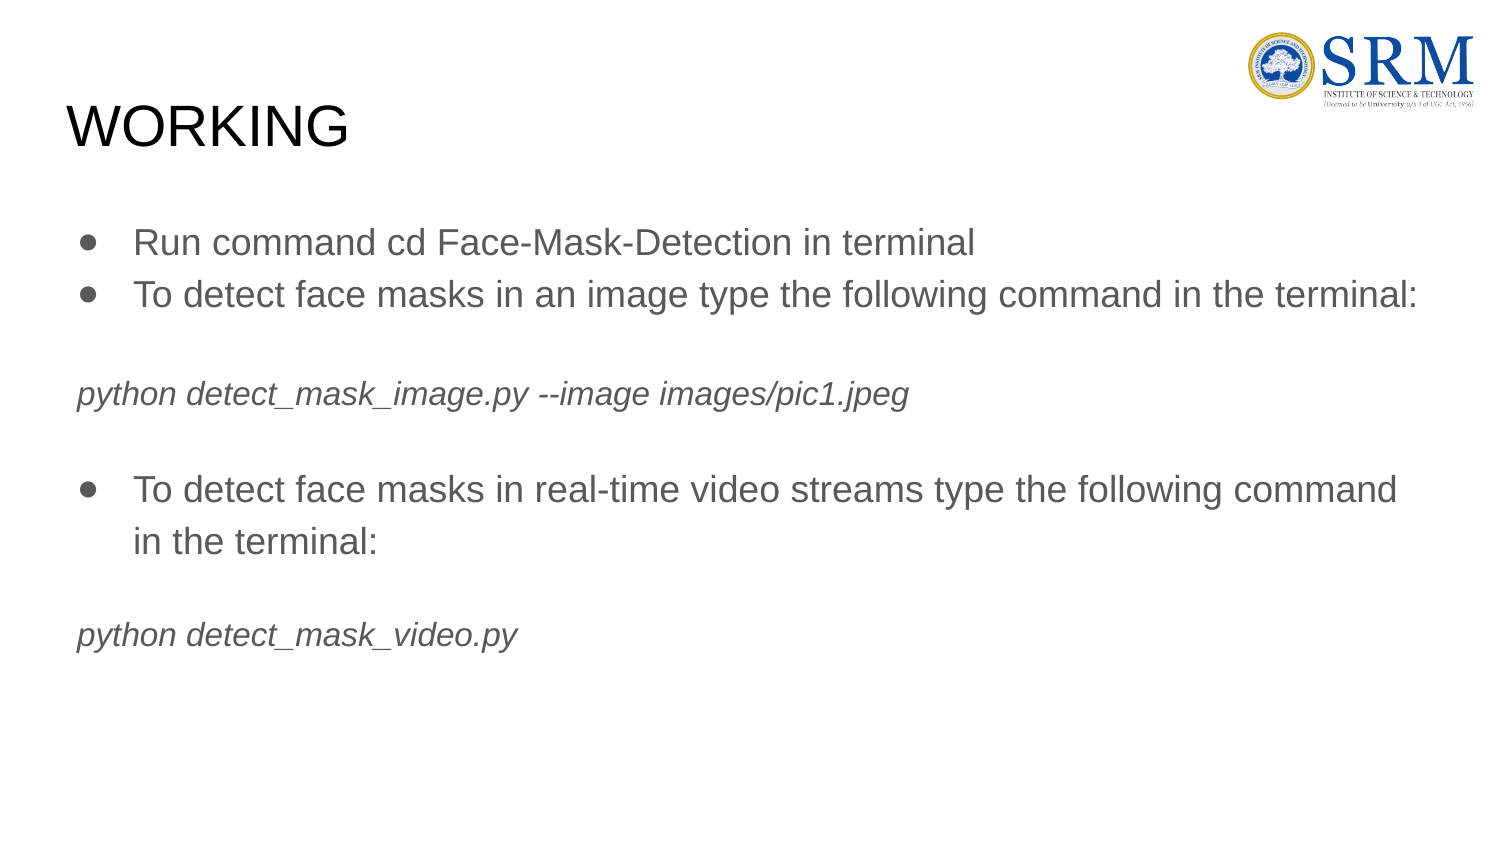

# WORKING
Run command cd Face-Mask-Detection in terminal
To detect face masks in an image type the following command in the terminal:

python detect_mask_image.py --image images/pic1.jpeg

To detect face masks in real-time video streams type the following command in the terminal:

python detect_mask_video.py